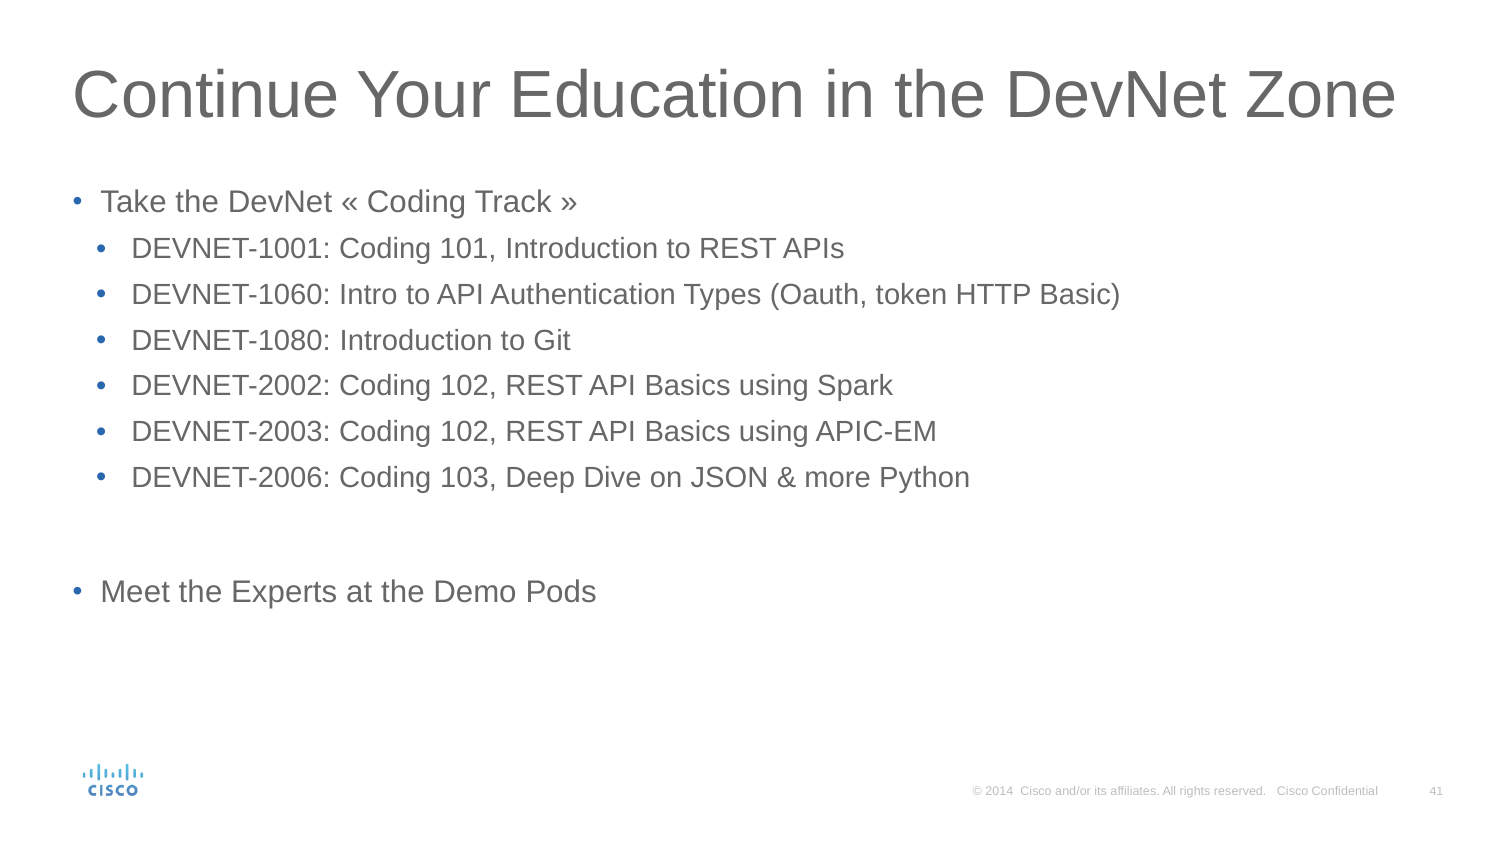

# Continue Your Education in the DevNet Zone
Take the DevNet « Coding Track »
DEVNET-1001: Coding 101, Introduction to REST APIs
DEVNET-1060: Intro to API Authentication Types (Oauth, token HTTP Basic)
DEVNET-1080: Introduction to Git
DEVNET-2002: Coding 102, REST API Basics using Spark
DEVNET-2003: Coding 102, REST API Basics using APIC-EM
DEVNET-2006: Coding 103, Deep Dive on JSON & more Python

Meet the Experts at the Demo Pods